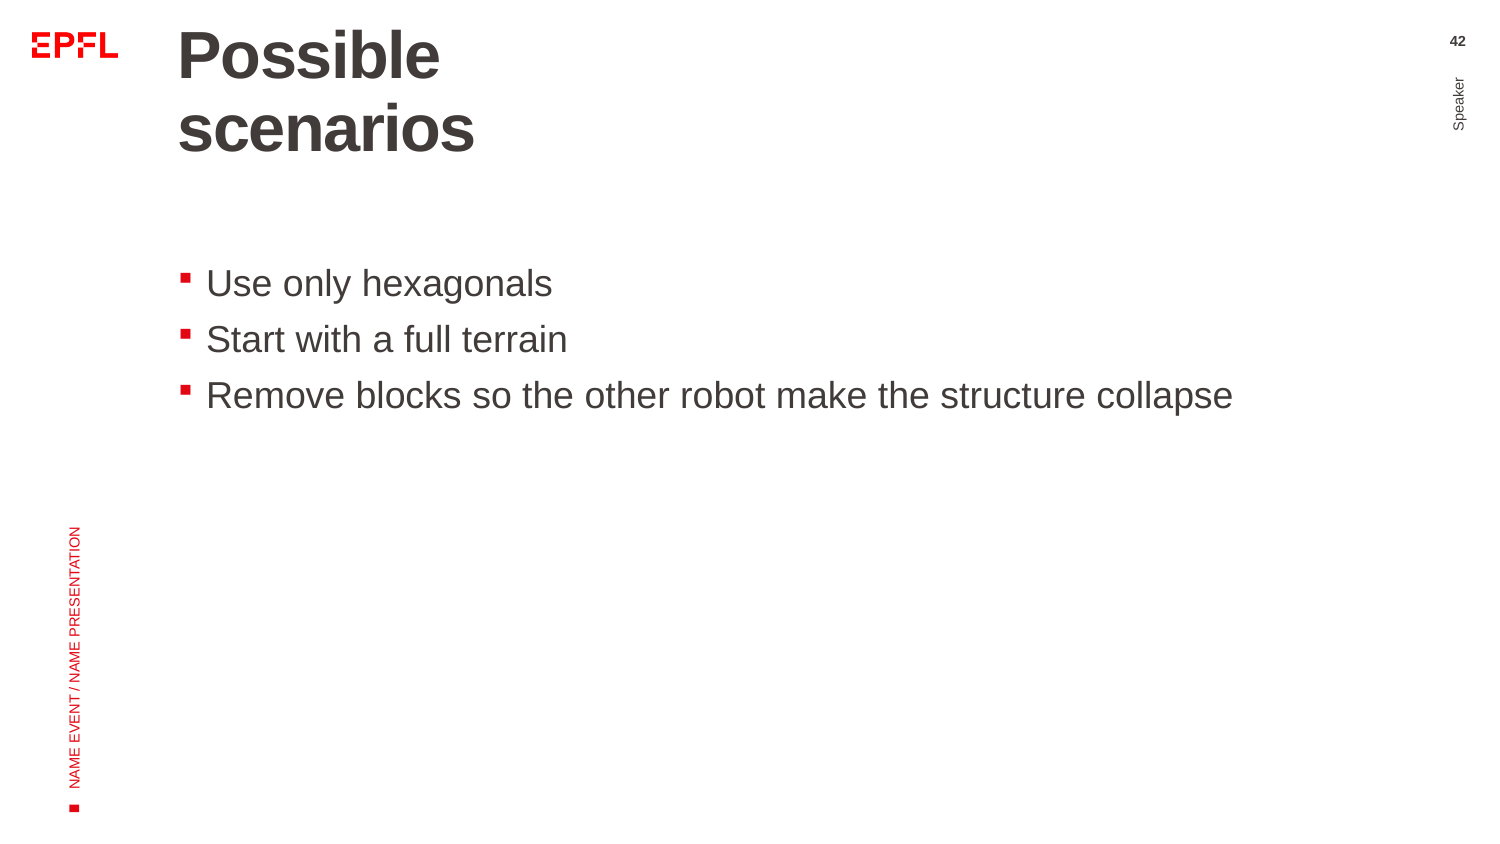

# Possible scenarios
42
Use only hexagonals
Start with a full terrain
Remove blocks so the other robot make the structure collapse
Speaker
NAME EVENT / NAME PRESENTATION